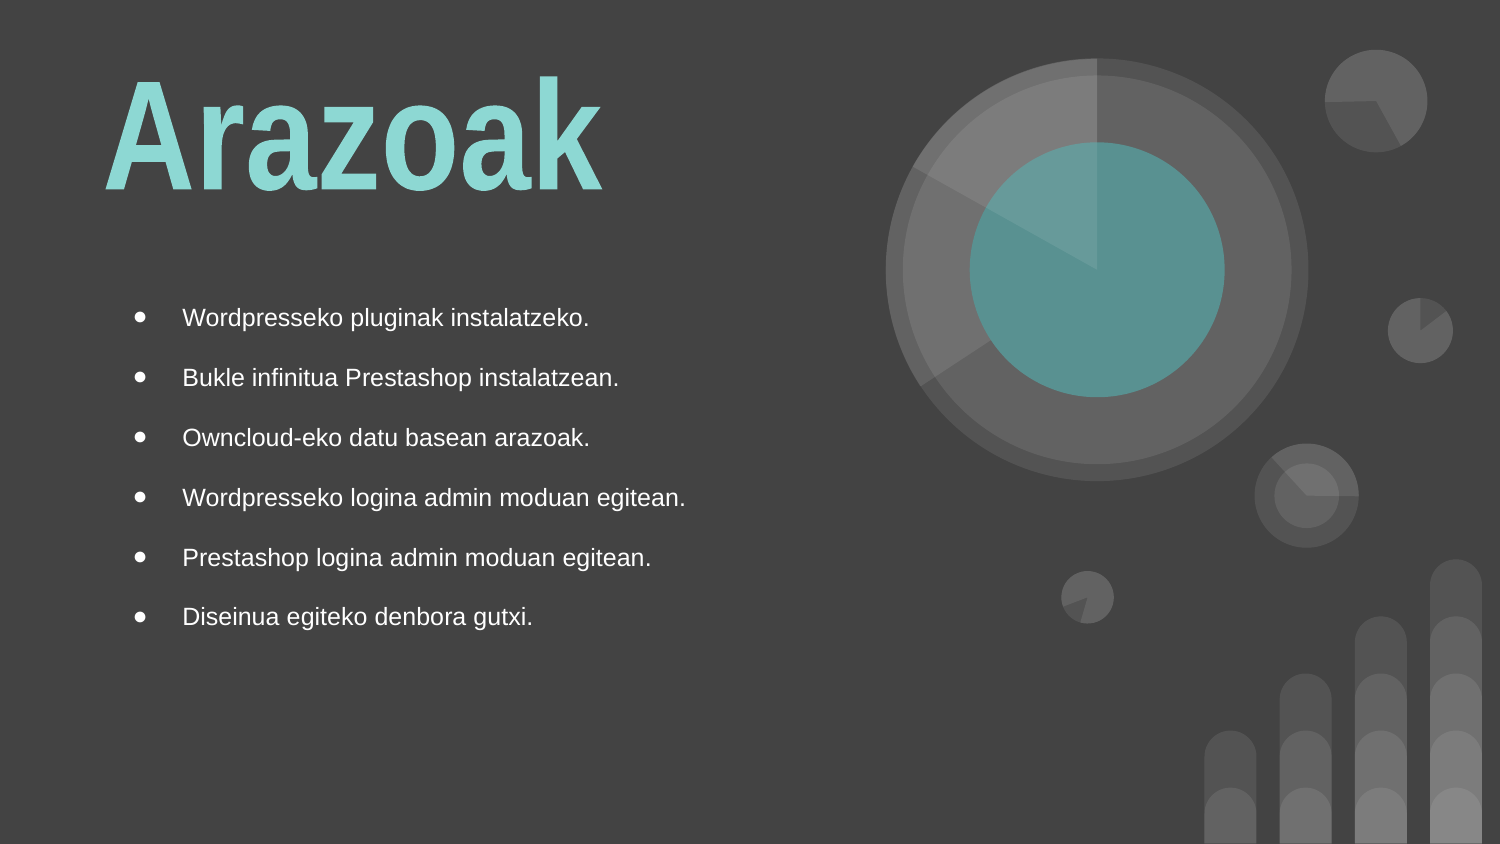

Arazoak
Wordpresseko pluginak instalatzeko.

Bukle infinitua Prestashop instalatzean.

Owncloud-eko datu basean arazoak.

Wordpresseko logina admin moduan egitean.

Prestashop logina admin moduan egitean.

Diseinua egiteko denbora gutxi.